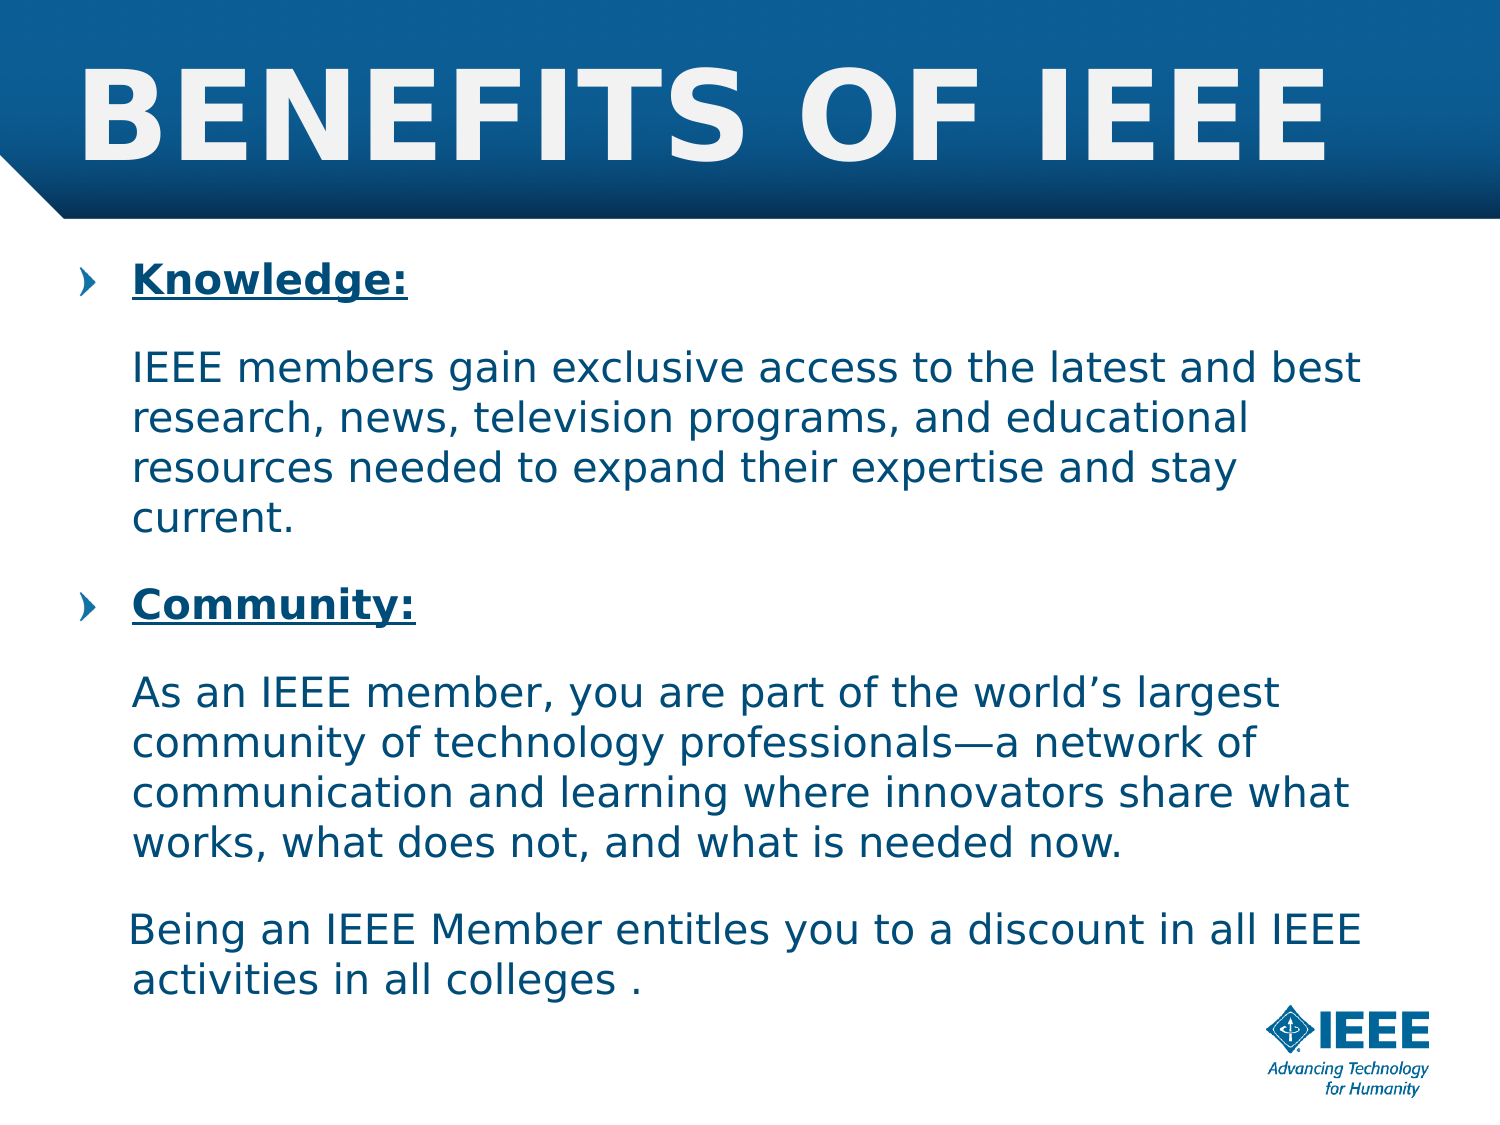

# BEnefits of IEEE
Knowledge:
	IEEE members gain exclusive access to the latest and best research, news, television programs, and educational resources needed to expand their expertise and stay current.
Community:
	As an IEEE member, you are part of the world’s largest community of technology professionals—a network of communication and learning where innovators share what works, what does not, and what is needed now.
    Being an IEEE Member entitles you to a discount in all IEEE activities in all colleges .